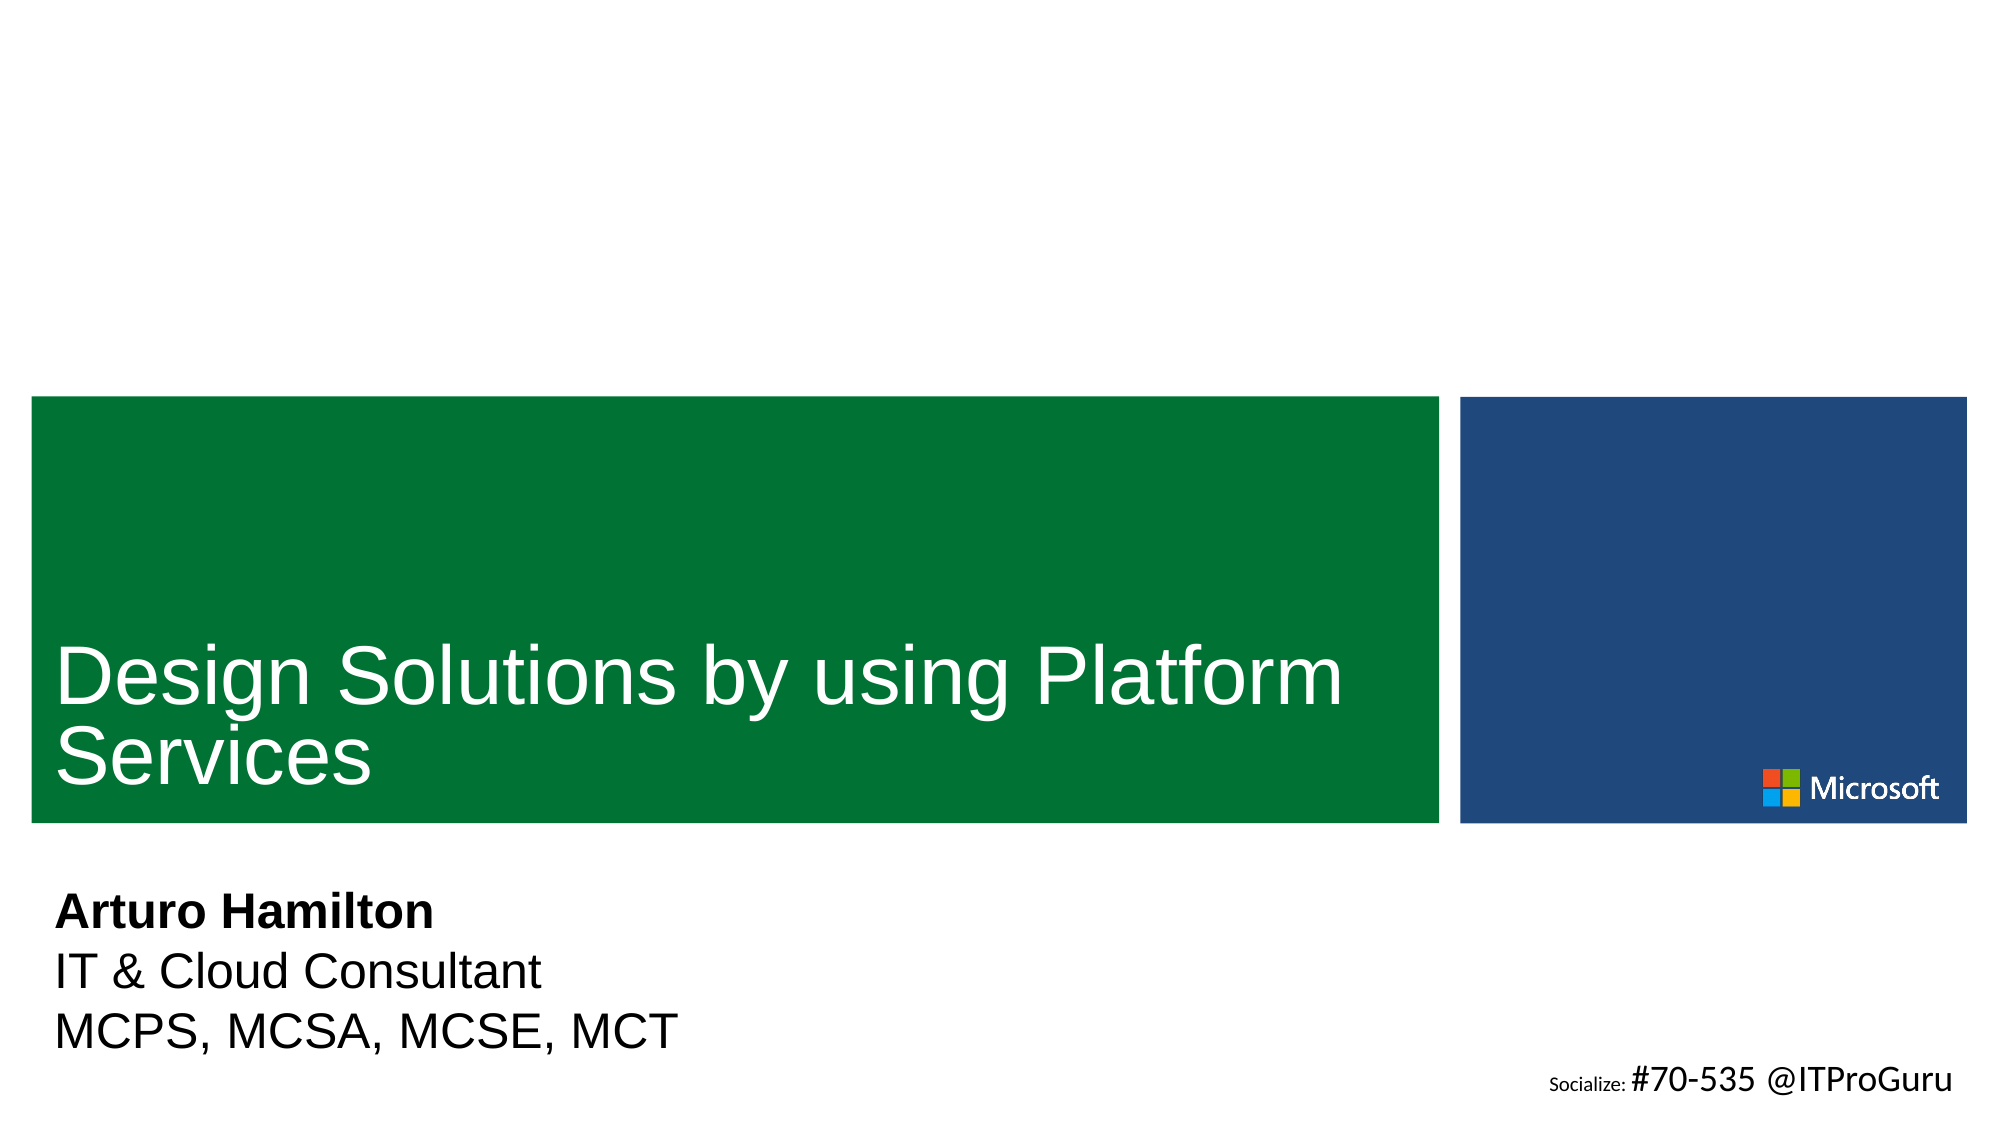

# Design Solutions by using Platform Services
Arturo Hamilton
IT & Cloud Consultant
MCPS, MCSA, MCSE, MCT